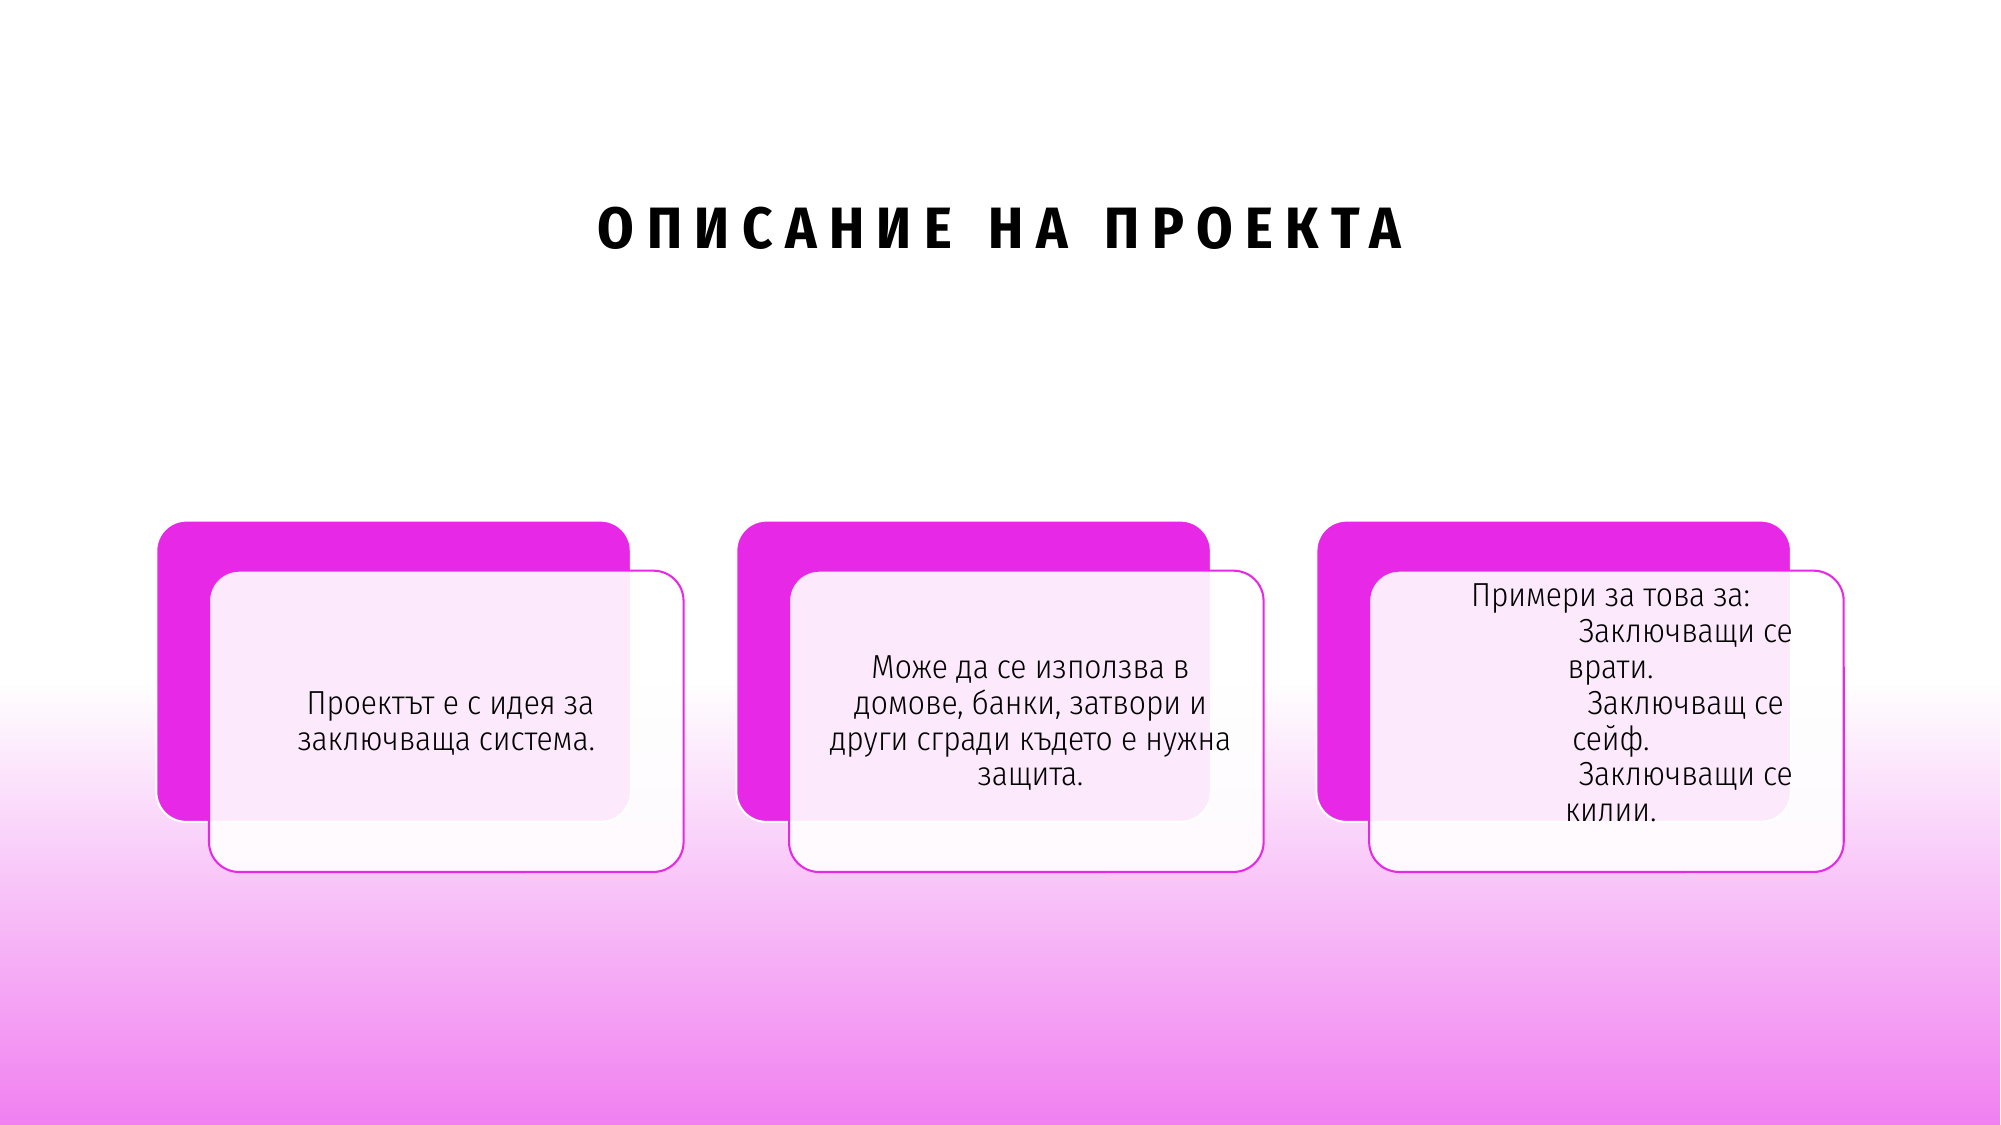

# Описание на проекта
Проектът е с идея за заключваща система.
Може да се използва в домове, банки, затвори и други сгради където е нужна защита.
Примери за това за:
	Заключващи се врати.
	Заключващ се сейф.
	Заключващи се килии.